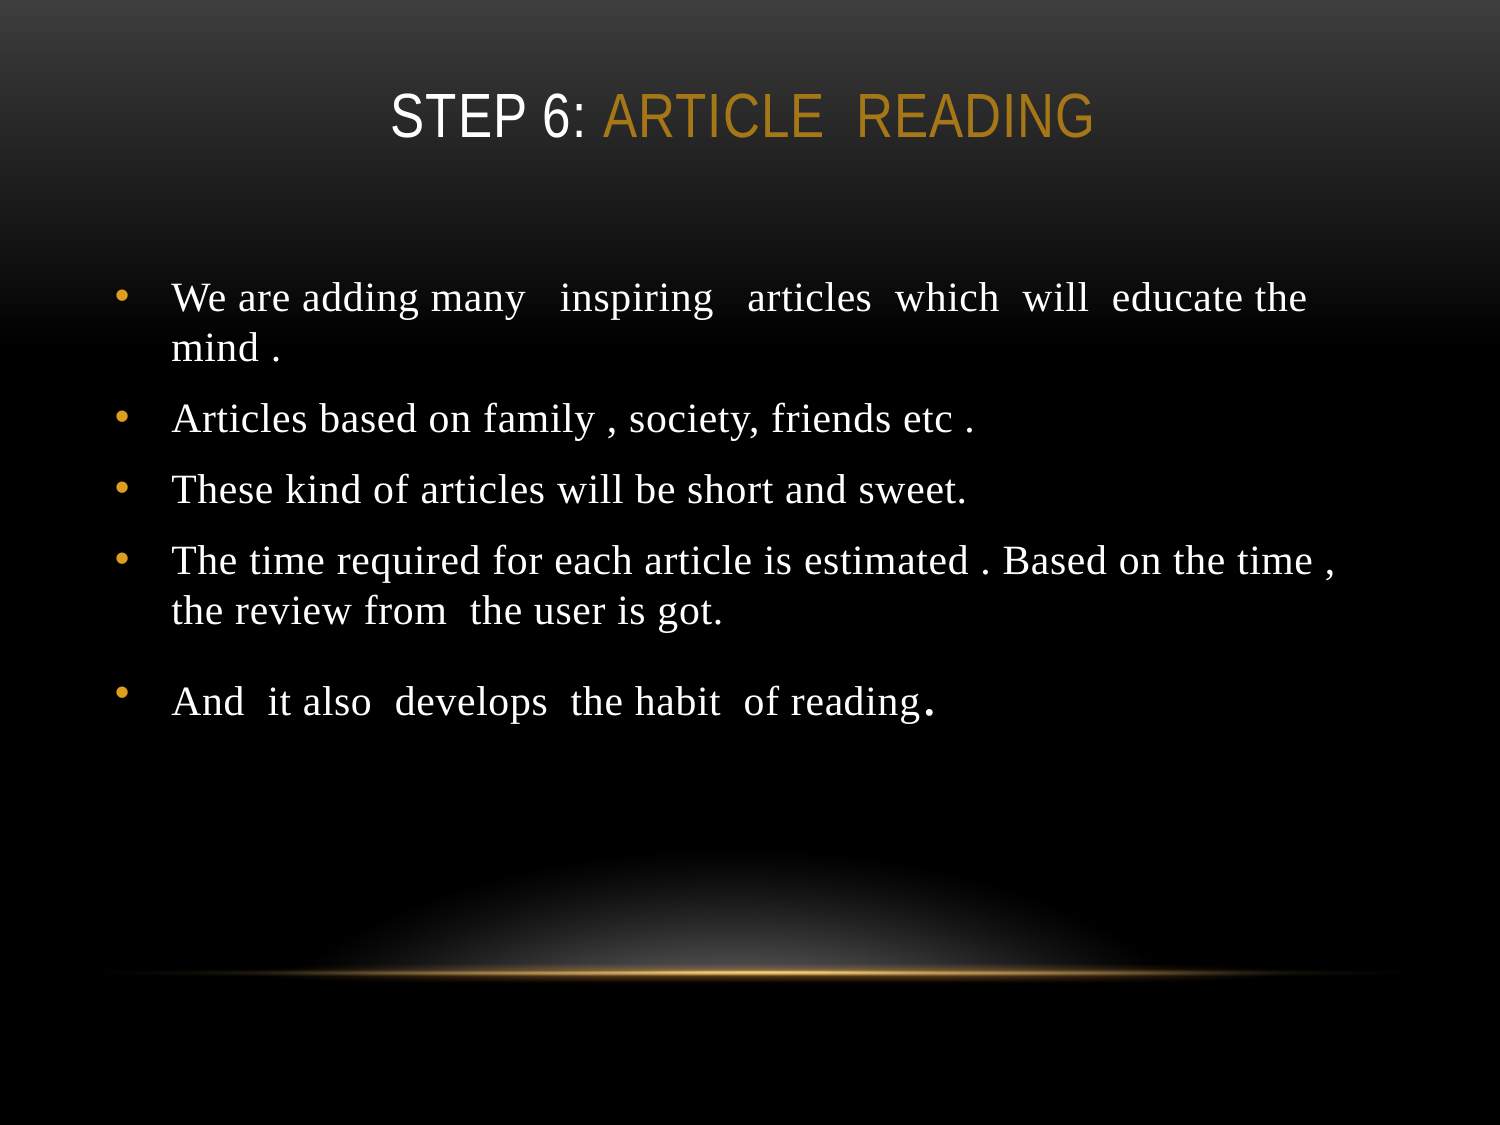

# STEP 6: ARTICLE  READING
We are adding many   inspiring   articles  which  will  educate the mind .
Articles based on family , society, friends etc .
These kind of articles will be short and sweet.
The time required for each article is estimated . Based on the time , the review from  the user is got.
And  it also  develops  the habit  of reading.